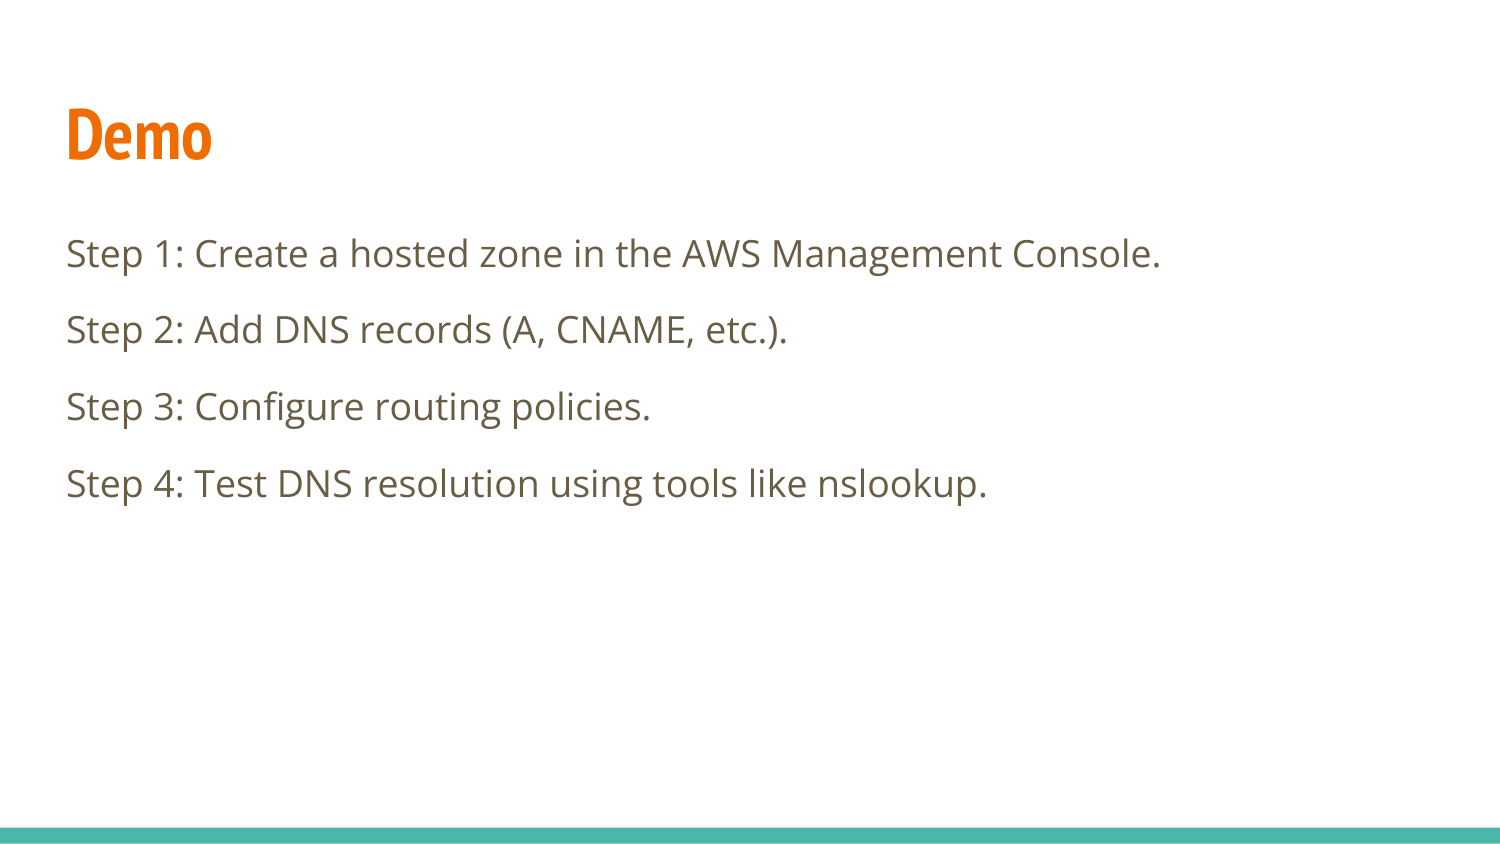

# Demo
Step 1: Create a hosted zone in the AWS Management Console.
Step 2: Add DNS records (A, CNAME, etc.).
Step 3: Configure routing policies.
Step 4: Test DNS resolution using tools like nslookup.